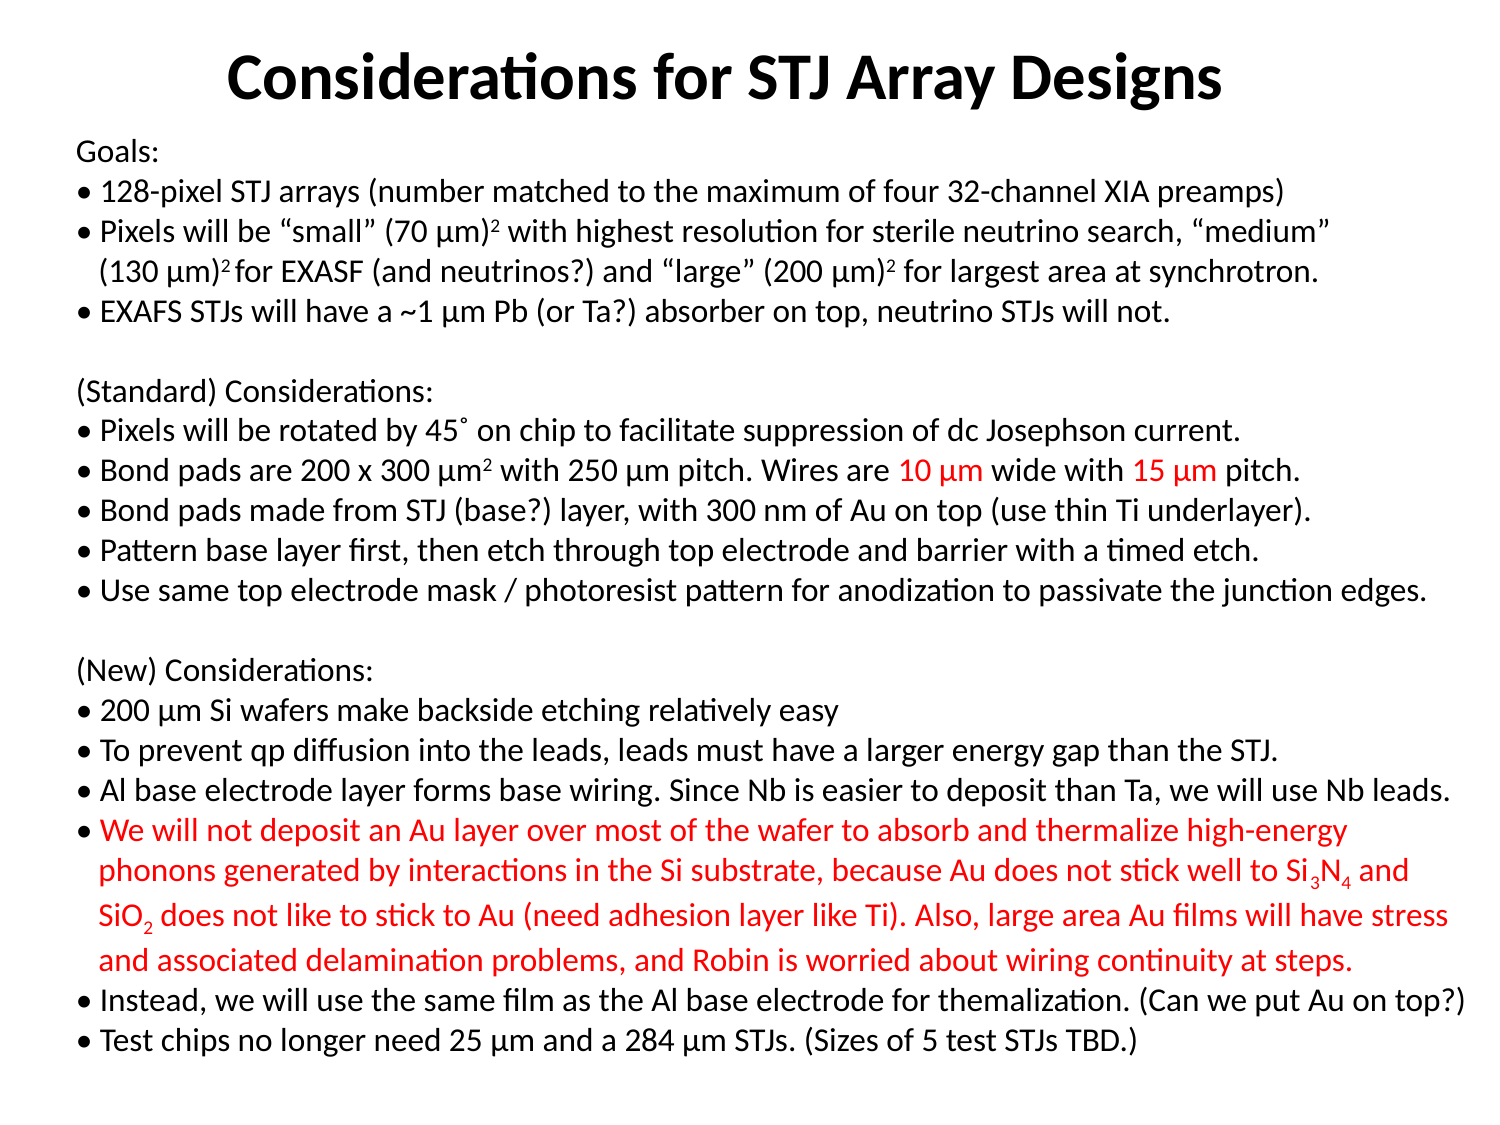

Considerations for STJ Array Designs
Goals:
• 128-pixel STJ arrays (number matched to the maximum of four 32-channel XIA preamps)
• Pixels will be “small” (70 µm)2 with highest resolution for sterile neutrino search, “medium”
   (130 µm)2 for EXASF (and neutrinos?) and “large” (200 µm)2 for largest area at synchrotron.
• EXAFS STJs will have a ~1 µm Pb (or Ta?) absorber on top, neutrino STJs will not.

(Standard) Considerations:
• Pixels will be rotated by 45˚ on chip to facilitate suppression of dc Josephson current.
• Bond pads are 200 x 300 µm2 with 250 µm pitch. Wires are 10 µm wide with 15 µm pitch.
• Bond pads made from STJ (base?) layer, with 300 nm of Au on top (use thin Ti underlayer).
• Pattern base layer first, then etch through top electrode and barrier with a timed etch.
• Use same top electrode mask / photoresist pattern for anodization to passivate the junction edges.

(New) Considerations:
• 200 µm Si wafers make backside etching relatively easy
• To prevent qp diffusion into the leads, leads must have a larger energy gap than the STJ.
• Al base electrode layer forms base wiring. Since Nb is easier to deposit than Ta, we will use Nb leads.
• We will not deposit an Au layer over most of the wafer to absorb and thermalize high-energy
   phonons generated by interactions in the Si substrate, because Au does not stick well to Si3N4 and
   SiO2 does not like to stick to Au (need adhesion layer like Ti). Also, large area Au films will have stress
   and associated delamination problems, and Robin is worried about wiring continuity at steps.
• Instead, we will use the same film as the Al base electrode for themalization. (Can we put Au on top?)
• Test chips no longer need 25 µm and a 284 µm STJs. (Sizes of 5 test STJs TBD.)